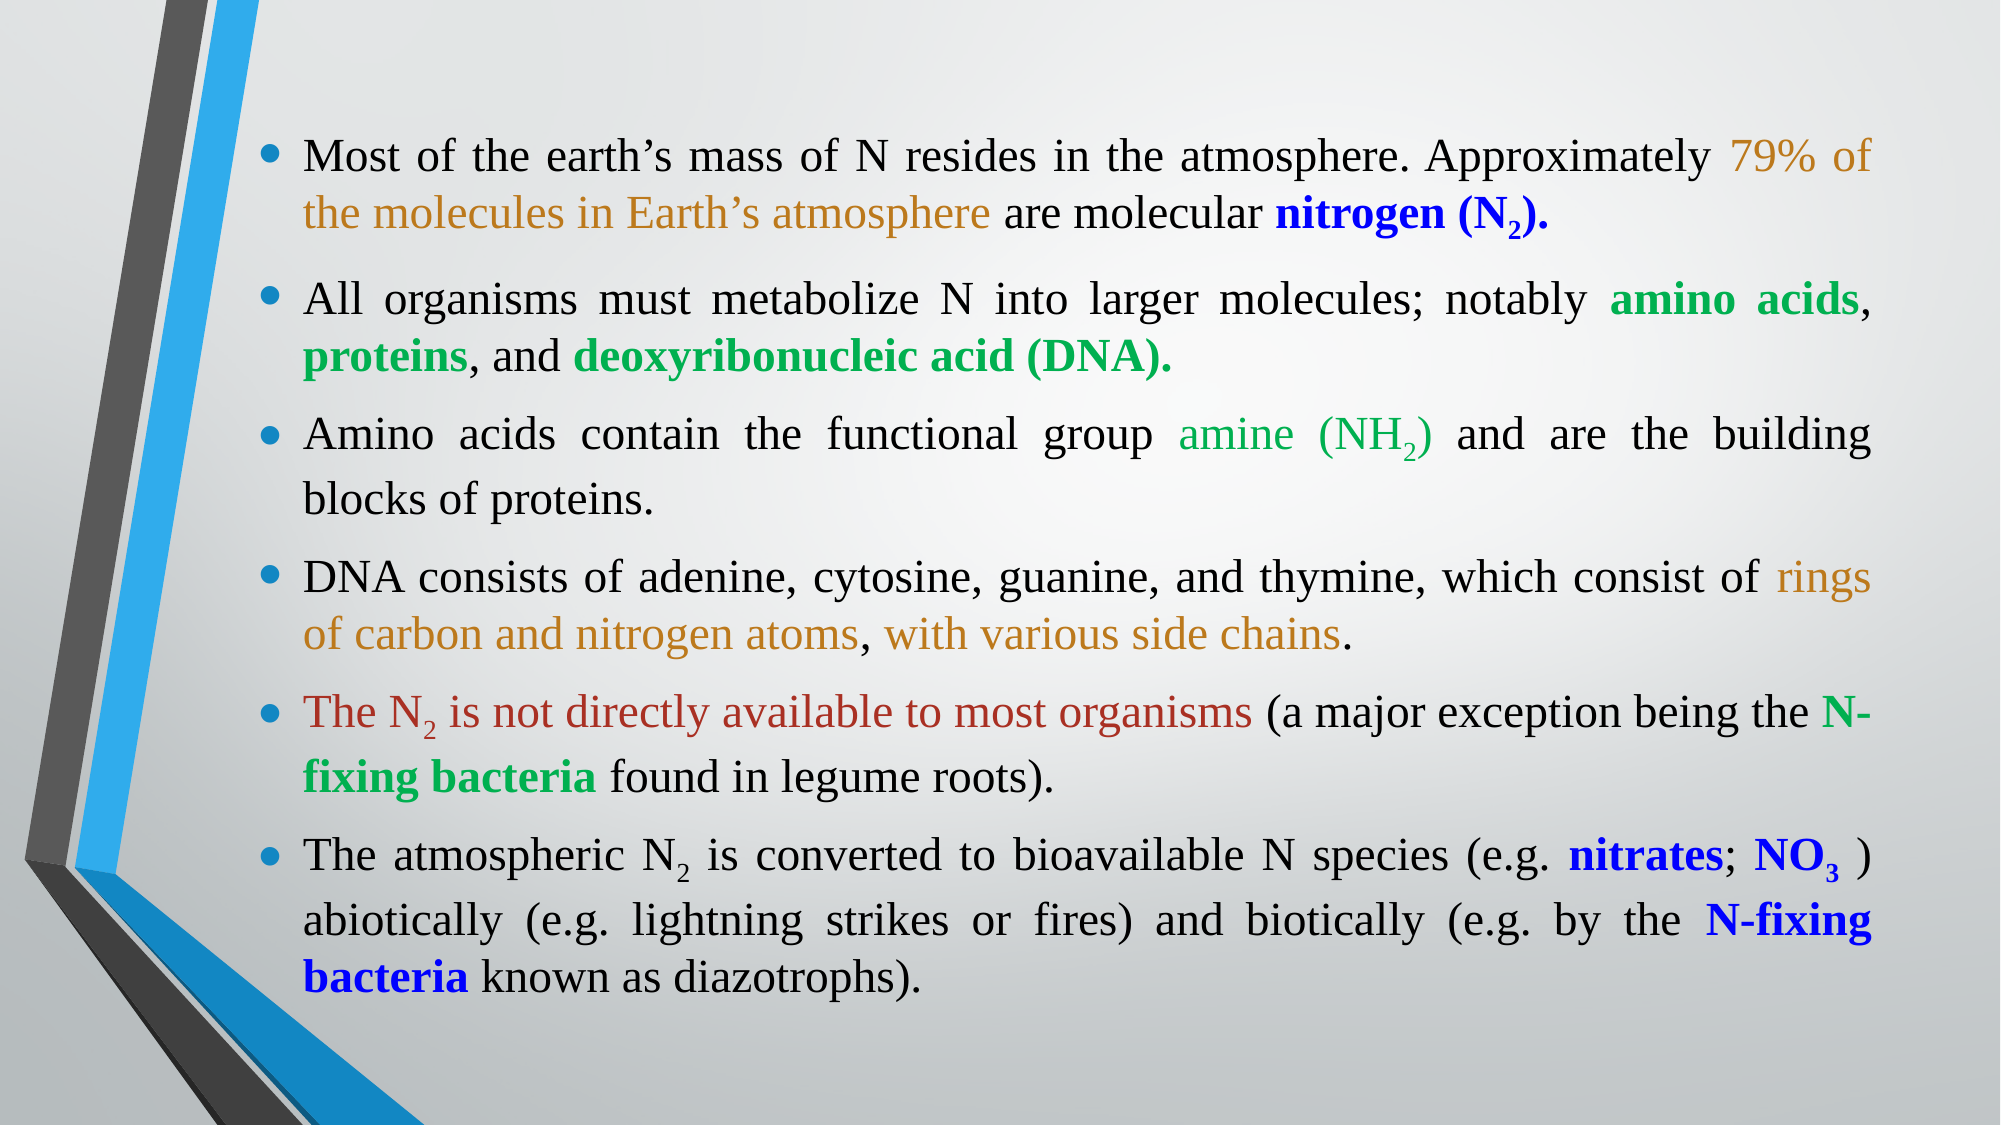

Most of the earth’s mass of N resides in the atmosphere. Approximately 79% of the molecules in Earth’s atmosphere are molecular nitrogen (N2).
All organisms must metabolize N into larger molecules; notably amino acids, proteins, and deoxyribonucleic acid (DNA).
Amino acids contain the functional group amine (NH2) and are the building blocks of proteins.
DNA consists of adenine, cytosine, guanine, and thymine, which consist of rings of carbon and nitrogen atoms, with various side chains.
The N2 is not directly available to most organisms (a major exception being the N-fixing bacteria found in legume roots).
The atmospheric N2 is converted to bioavailable N species (e.g. nitrates; NO3 ) abiotically (e.g. lightning strikes or fires) and biotically (e.g. by the N-fixing bacteria known as diazotrophs).